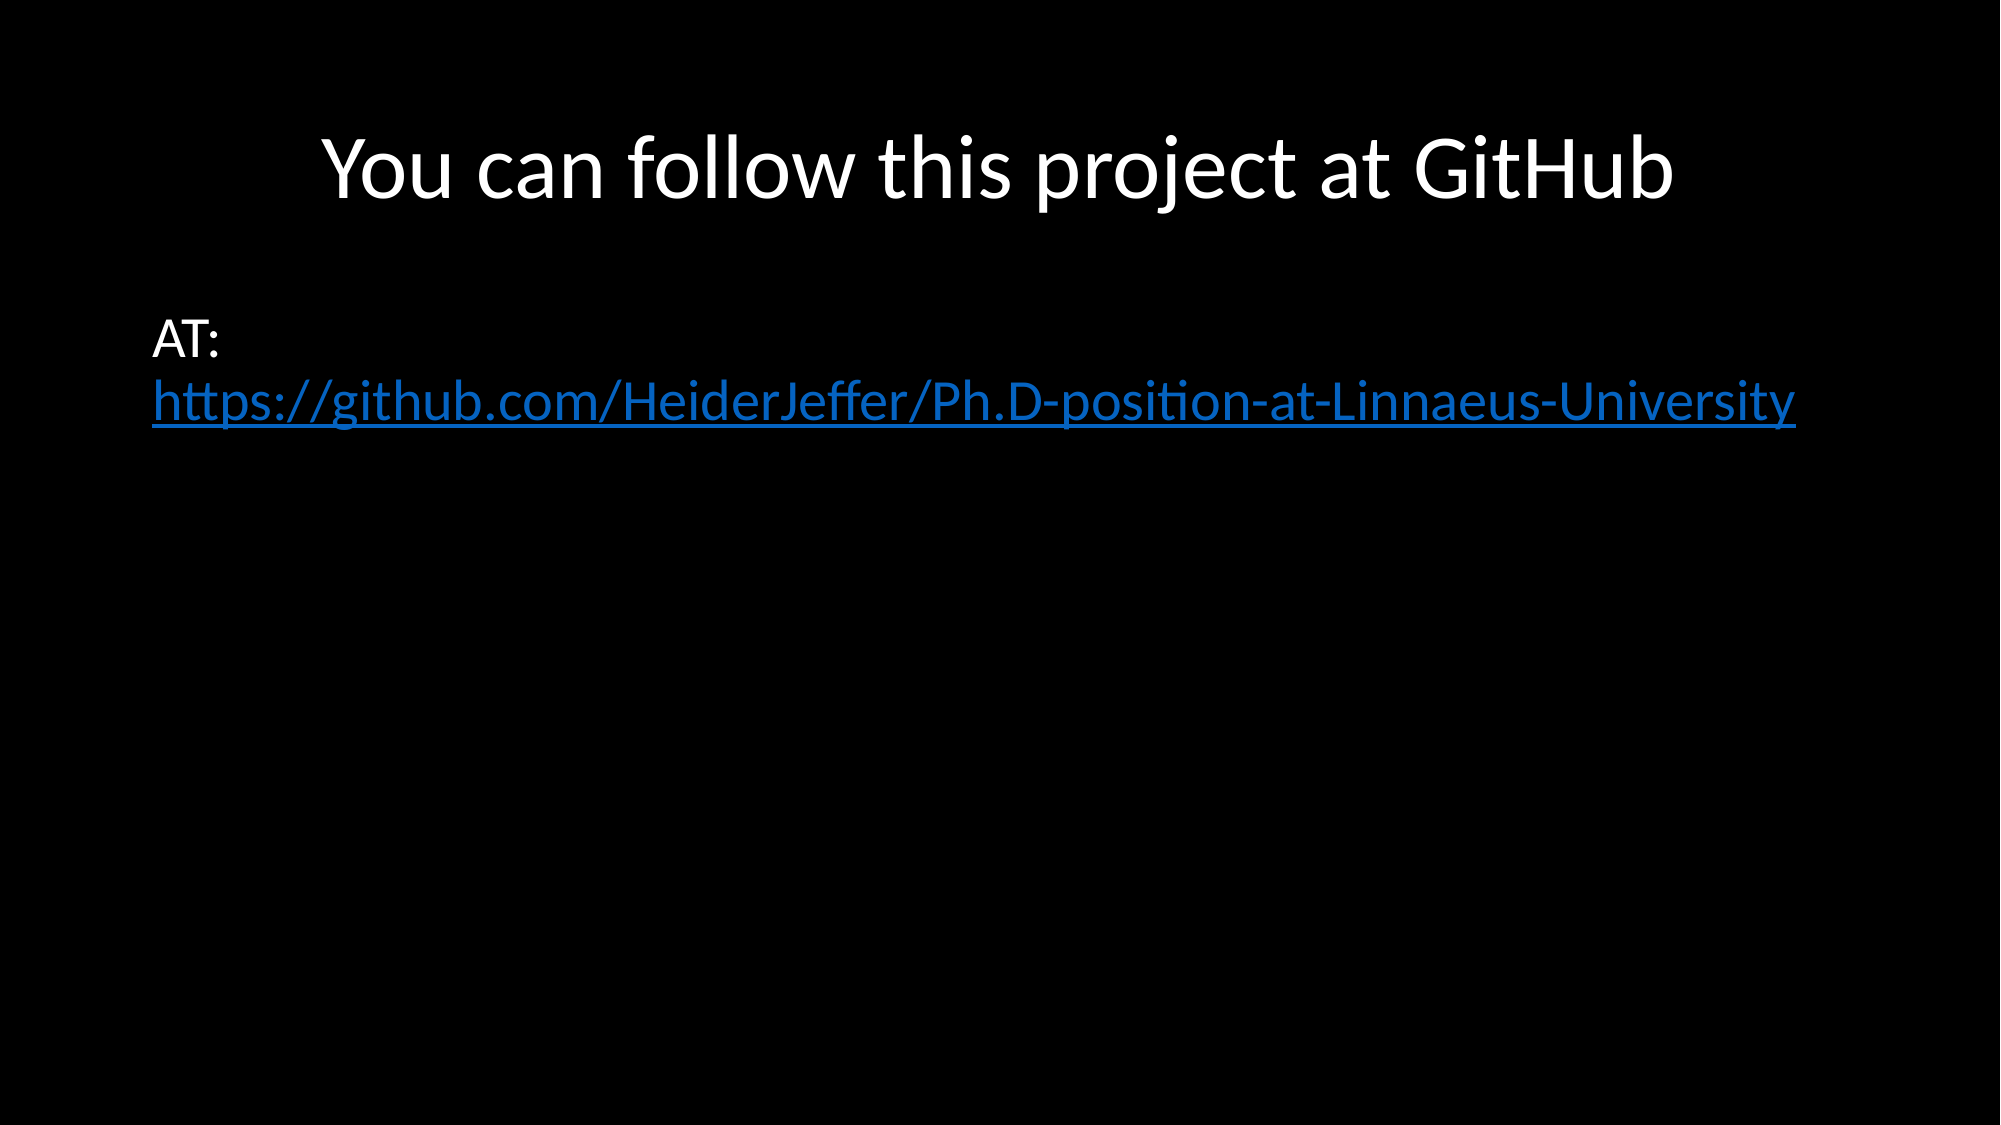

# You can follow this project at GitHub
AT: https://github.com/HeiderJeffer/Ph.D-position-at-Linnaeus-University